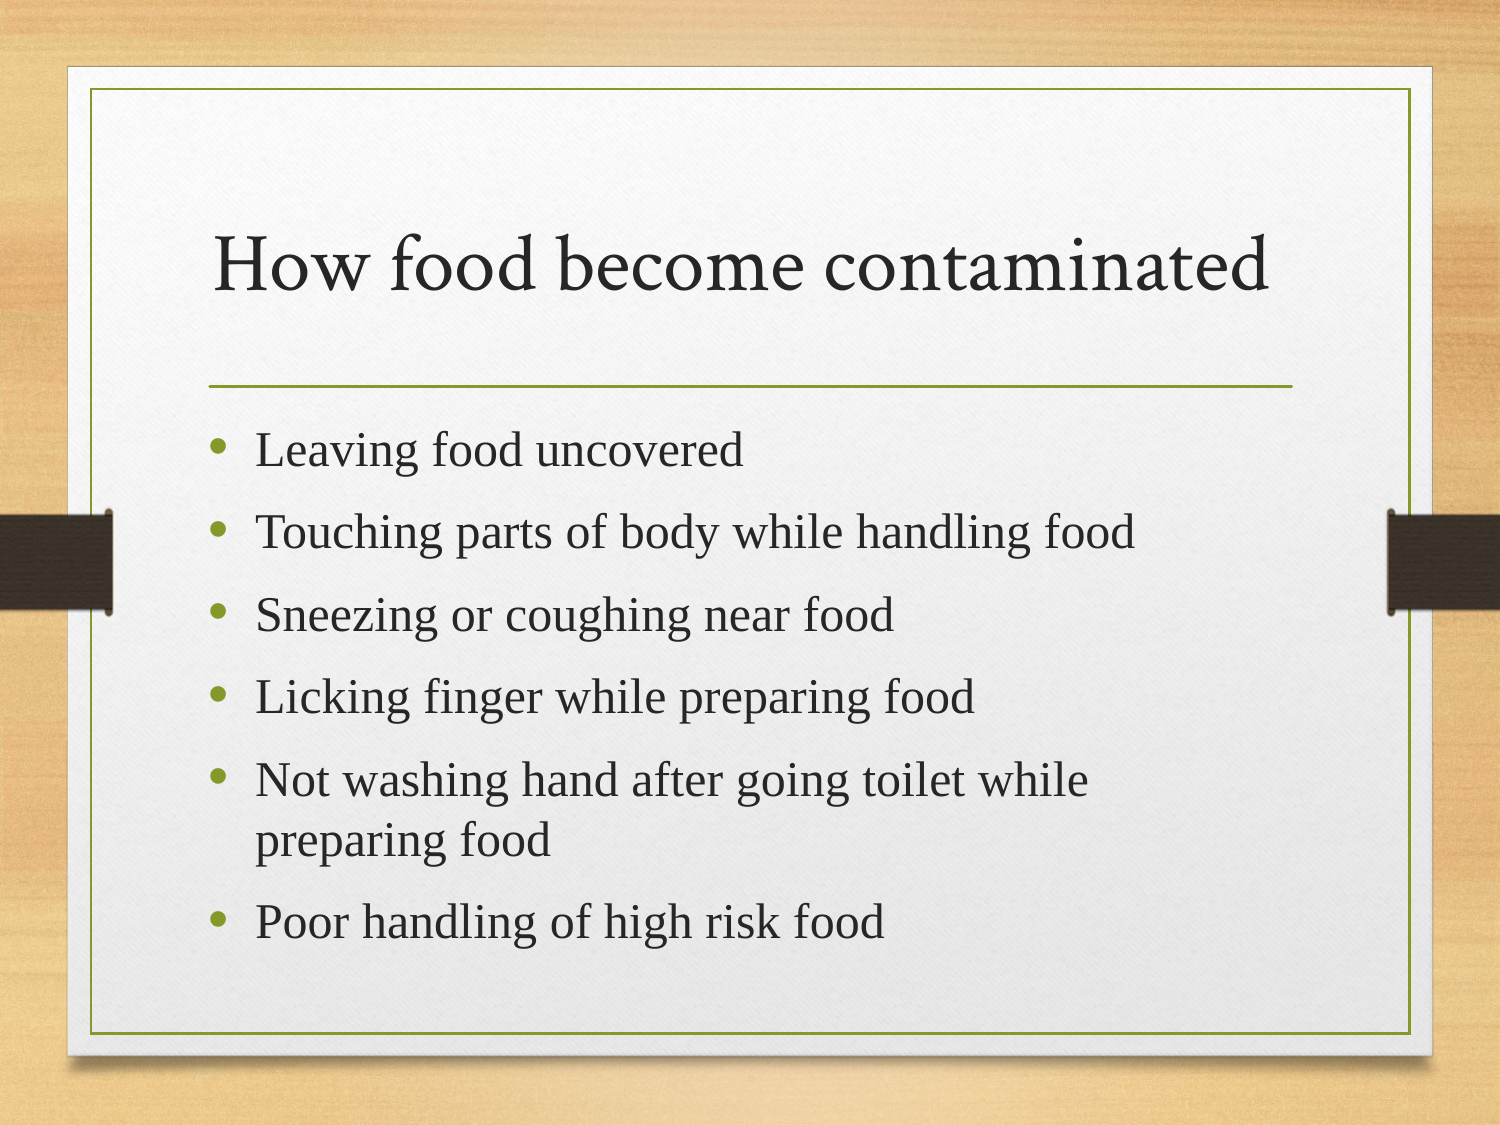

# How food become contaminated
Leaving food uncovered
Touching parts of body while handling food
Sneezing or coughing near food
Licking finger while preparing food
Not washing hand after going toilet while preparing food
Poor handling of high risk food